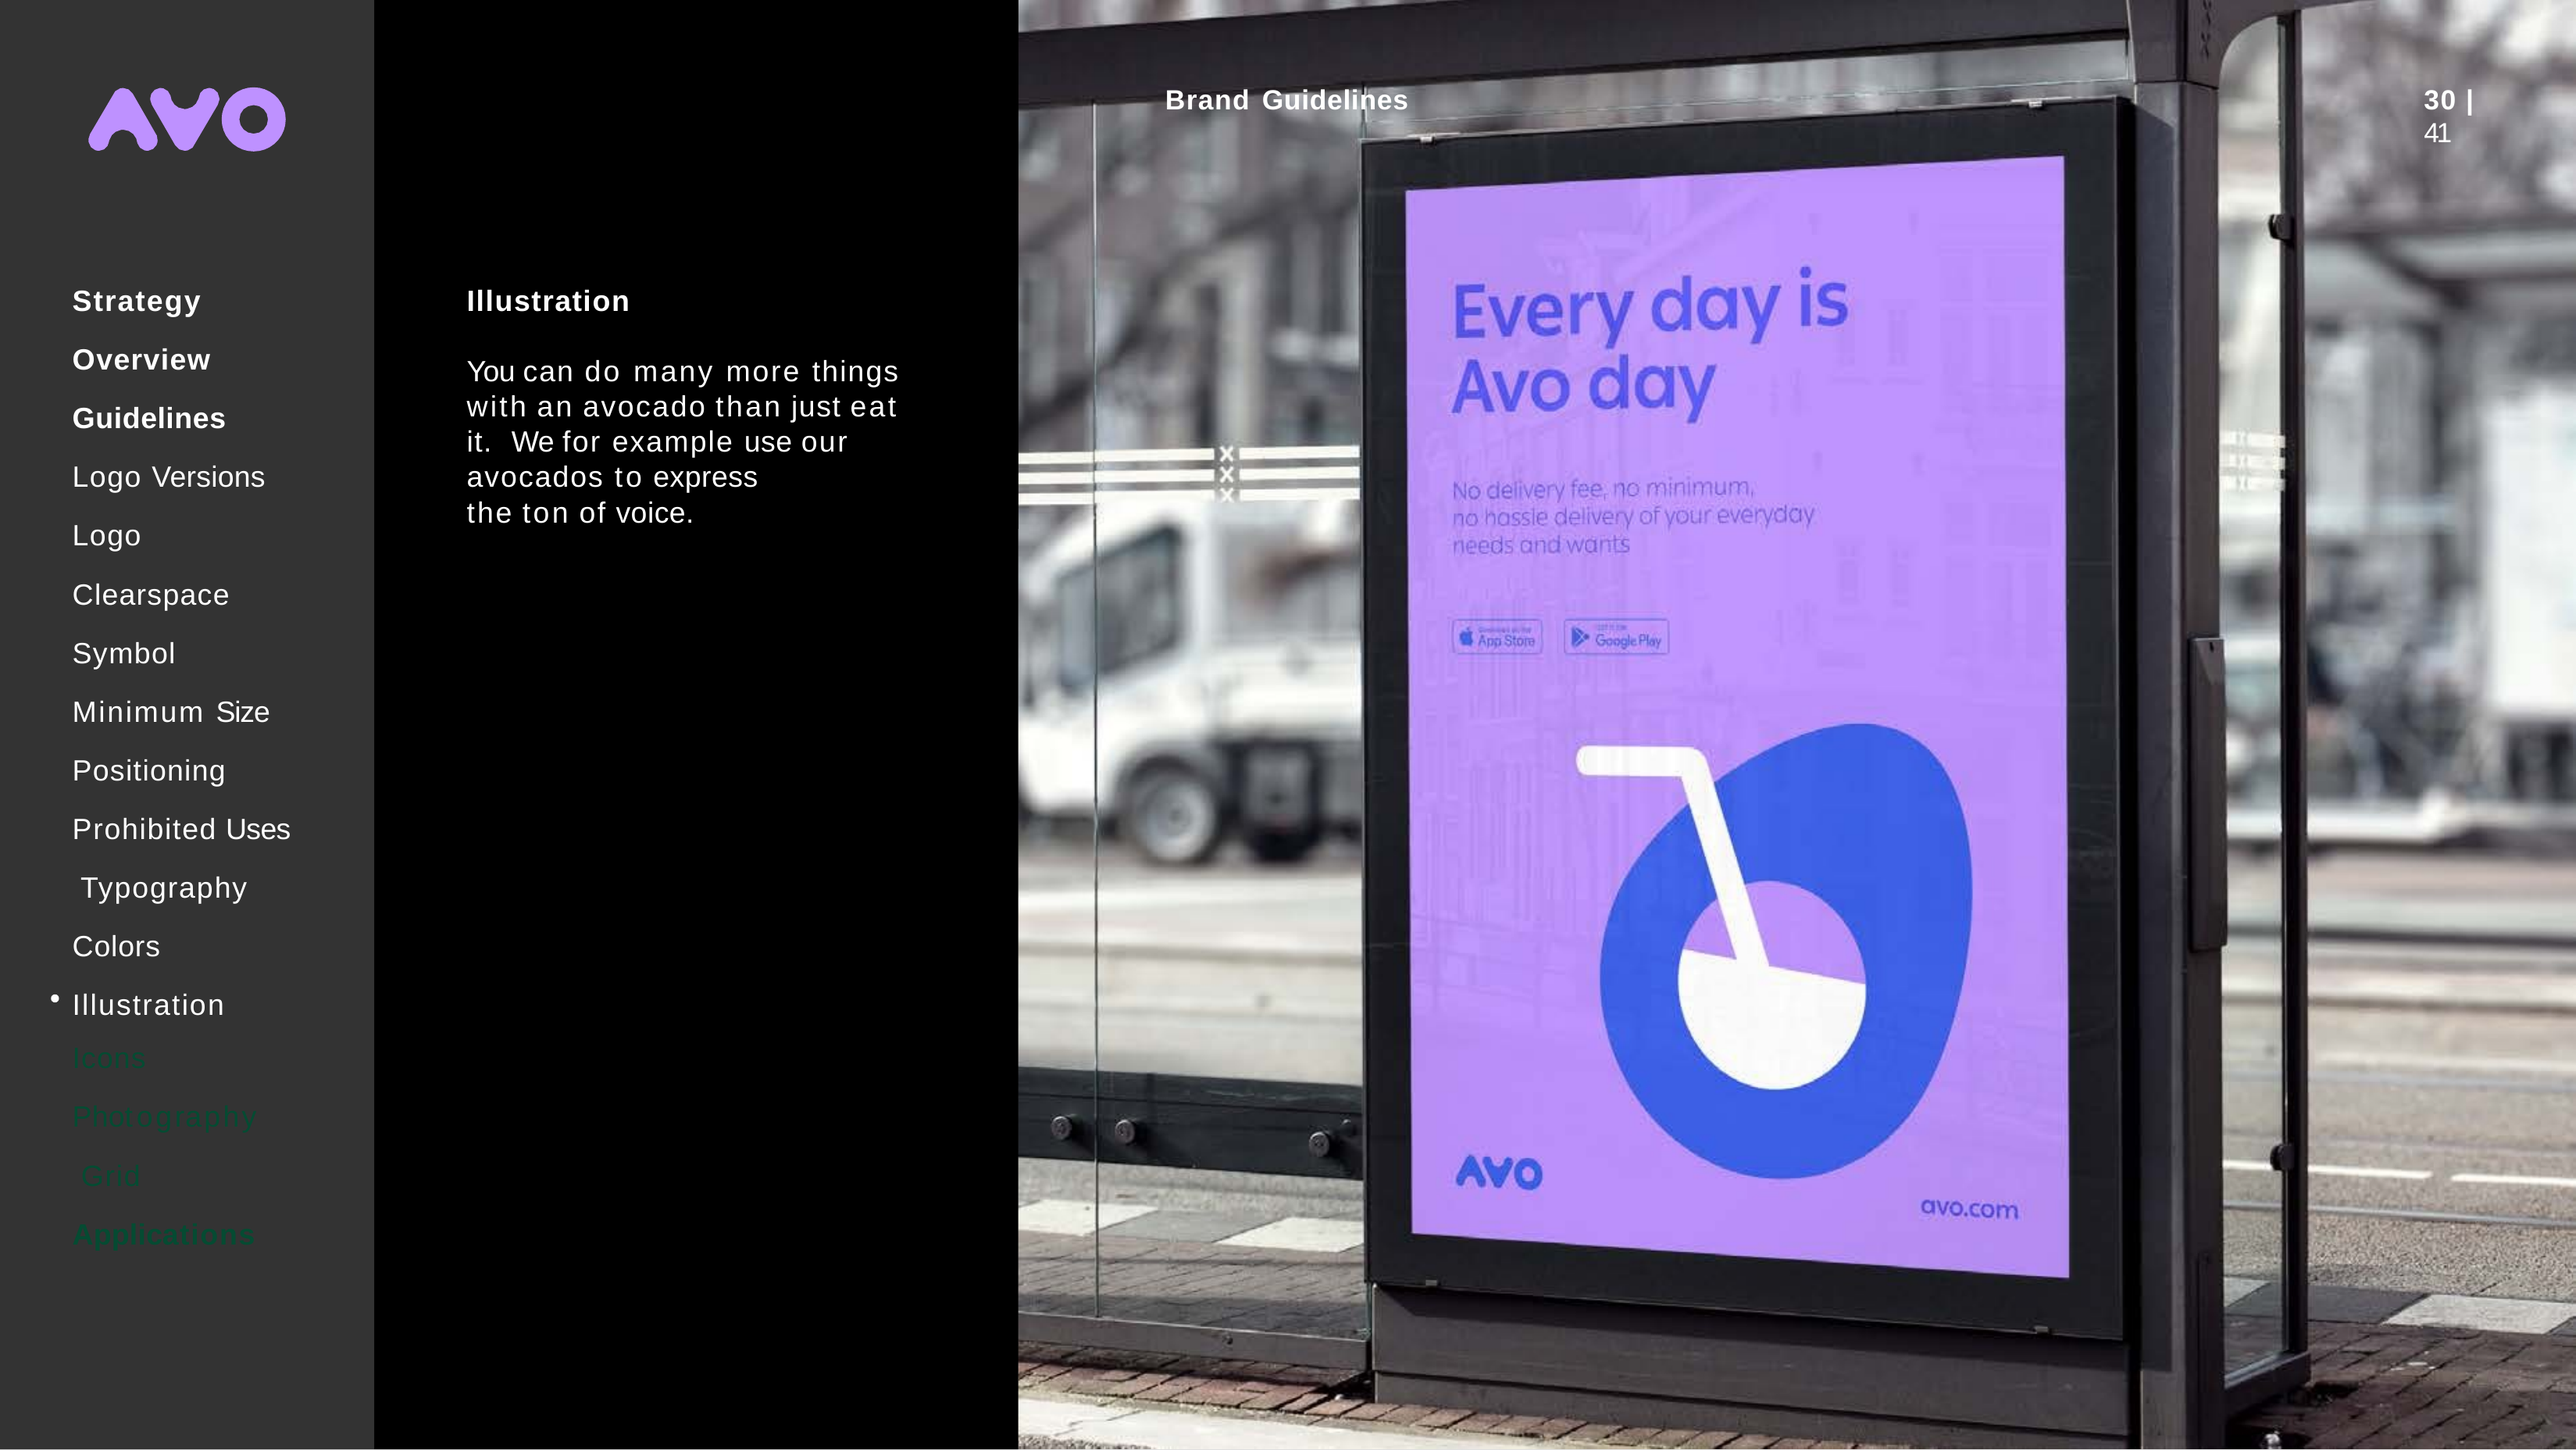

Strategy  Overview  Guidelines  Logo Versions  Logo  Clearspace  Symbol  Minimum Size  Positioning  Prohibited Uses  Typography  Colors  Illustration

Illustration
You can do many more things  with an avocado than just eat it.  We for example use our  avocados to express
the ton of voice.
Brand Guidelines
30 | 41

Icons
Photography  Grid  Applications